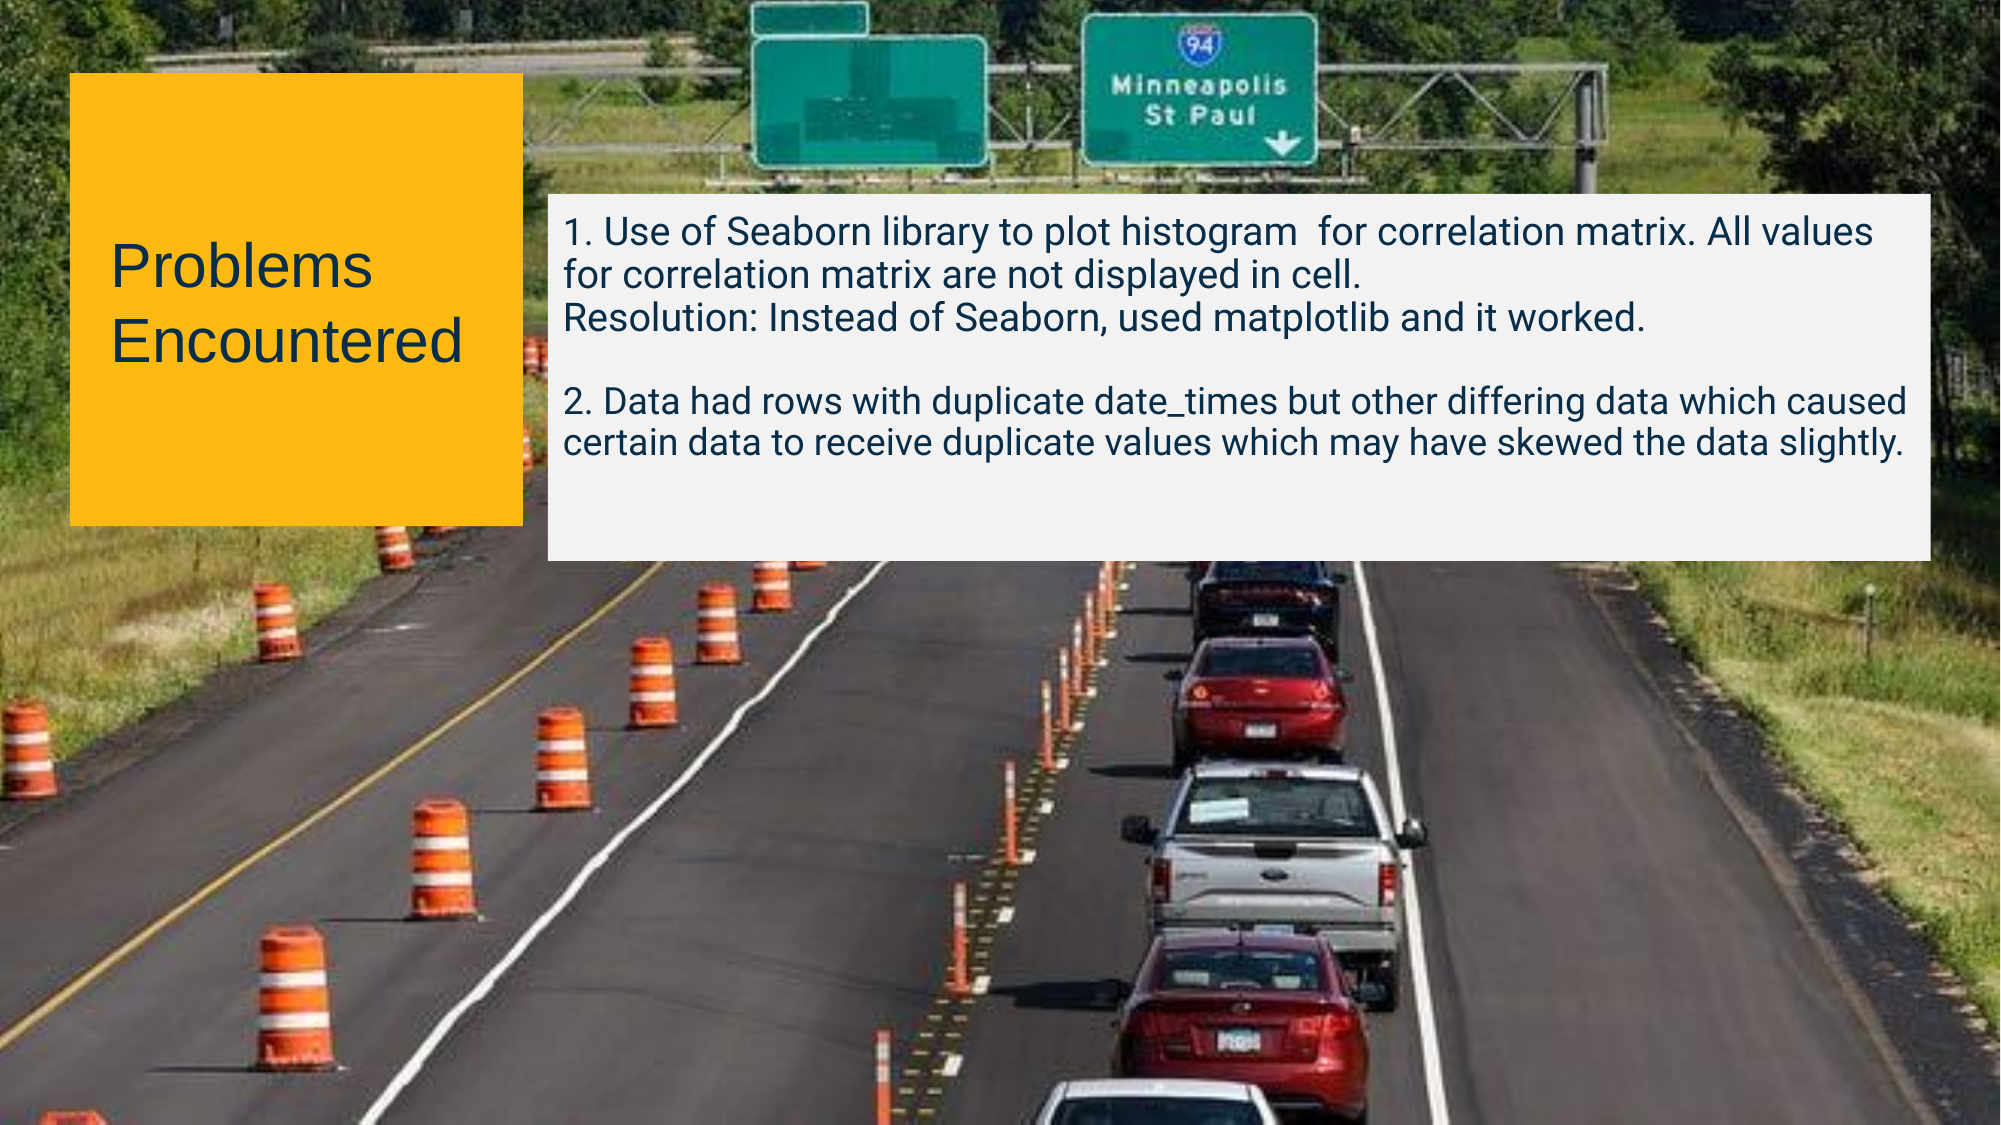

1. Use of Seaborn library to plot histogram  for correlation matrix. All values for correlation matrix are not displayed in cell.
Resolution: Instead of Seaborn, used matplotlib and it worked.

2. Data had rows with duplicate date_times but other differing data which caused certain data to receive duplicate values which may have skewed the data slightly.
Problems Encountered